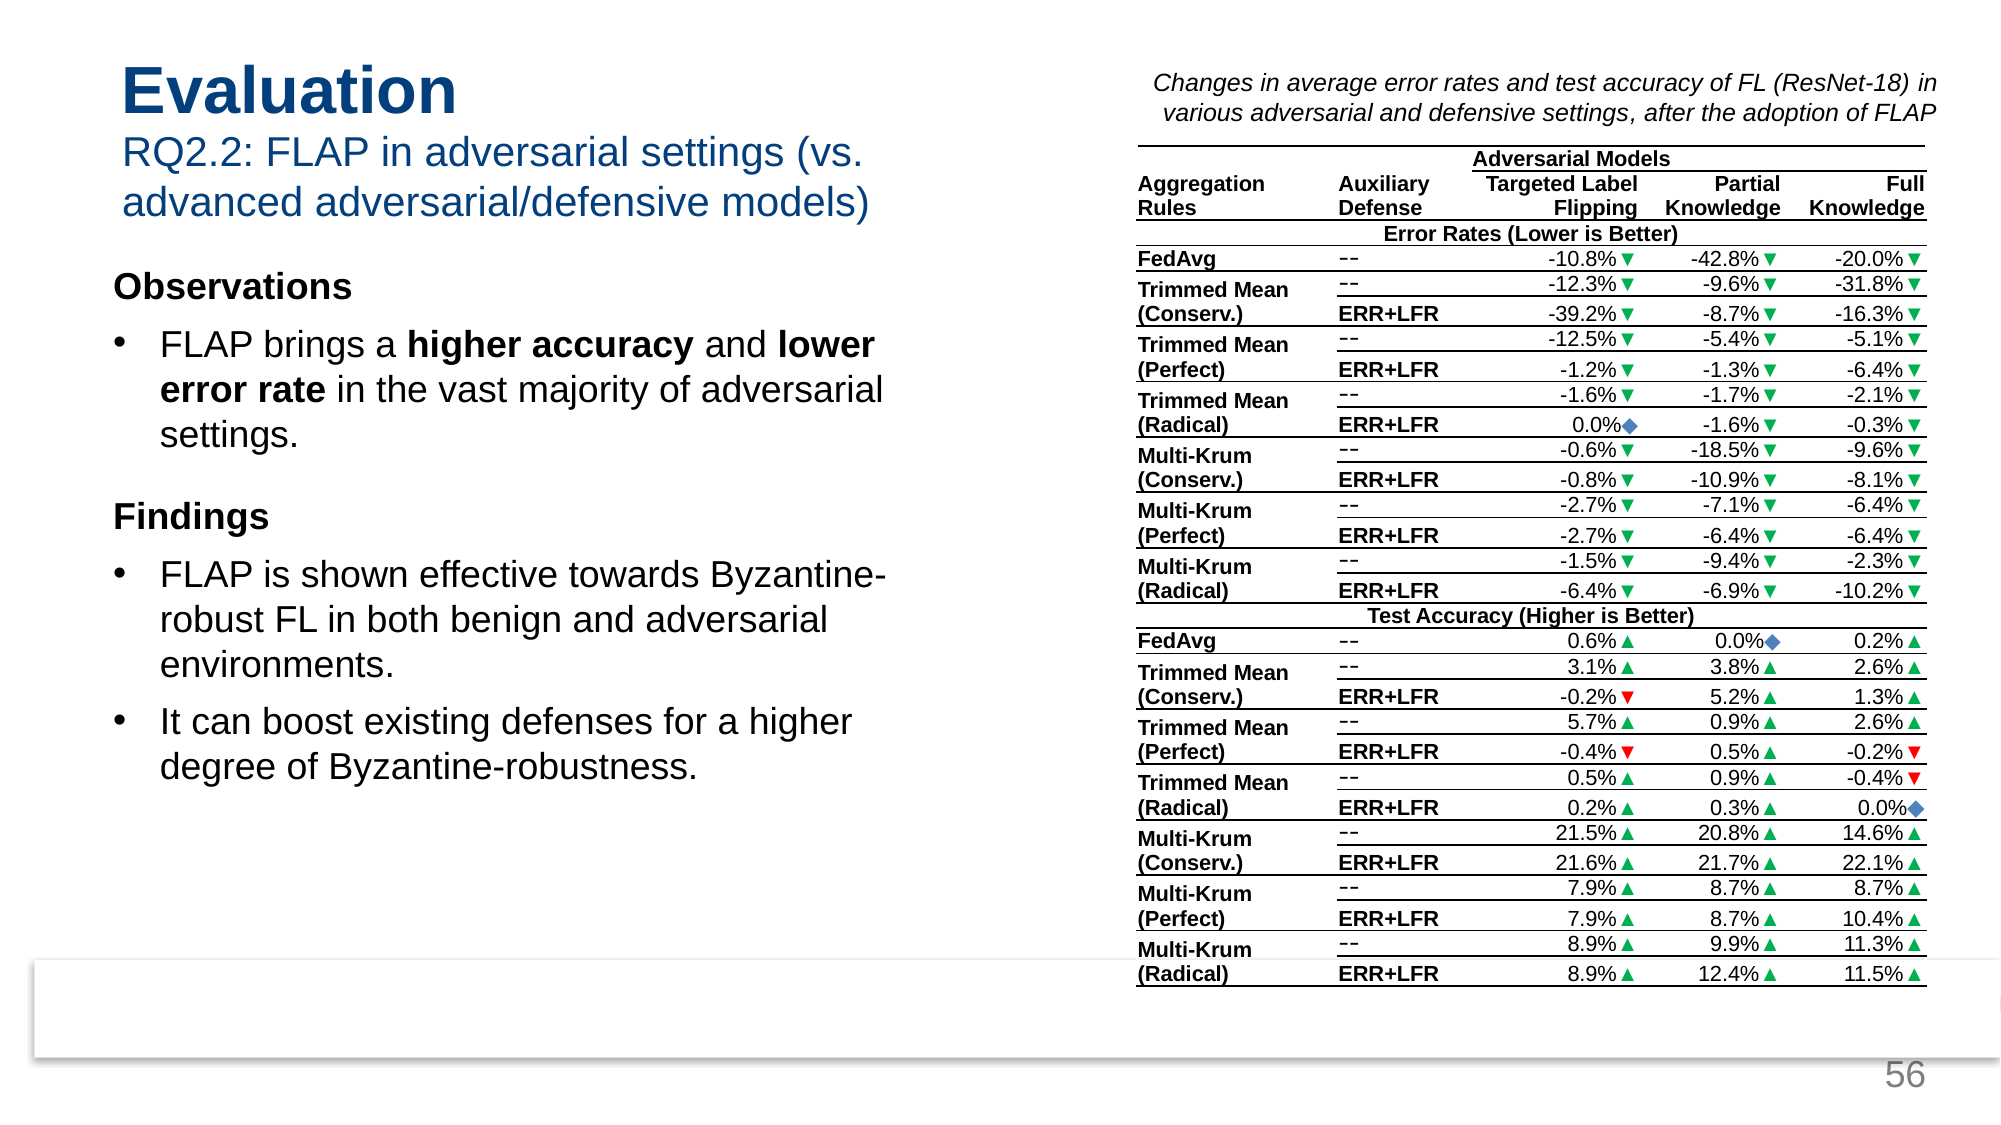

# Evaluation
Changes in average error rates and test accuracy of FL (ResNet-18) in various adversarial and defensive settings, after the adoption of FLAP
RQ2.2: FLAP in adversarial settings (vs. advanced adversarial/defensive models)
| Aggregation Rules | Auxiliary Defense | Adversarial Models |  |  |
| --- | --- | --- | --- | --- |
|  |  | Targeted Label Flipping | Partial Knowledge | Full Knowledge |
| Error Rates (Lower is Better) |  |  |  |  |
| FedAvg | –– | -10.8%▼ | -42.8%▼ | -20.0%▼ |
| Trimmed Mean (Conserv.) | –– | -12.3%▼ | -9.6%▼ | -31.8%▼ |
|  | ERR+LFR | -39.2%▼ | -8.7%▼ | -16.3%▼ |
| Trimmed Mean (Perfect) | –– | -12.5%▼ | -5.4%▼ | -5.1%▼ |
|  | ERR+LFR | -1.2%▼ | -1.3%▼ | -6.4%▼ |
| Trimmed Mean (Radical) | –– | -1.6%▼ | -1.7%▼ | -2.1%▼ |
|  | ERR+LFR | 0.0%◆ | -1.6%▼ | -0.3%▼ |
| Multi-Krum (Conserv.) | –– | -0.6%▼ | -18.5%▼ | -9.6%▼ |
|  | ERR+LFR | -0.8%▼ | -10.9%▼ | -8.1%▼ |
| Multi-Krum (Perfect) | –– | -2.7%▼ | -7.1%▼ | -6.4%▼ |
|  | ERR+LFR | -2.7%▼ | -6.4%▼ | -6.4%▼ |
| Multi-Krum (Radical) | –– | -1.5%▼ | -9.4%▼ | -2.3%▼ |
|  | ERR+LFR | -6.4%▼ | -6.9%▼ | -10.2%▼ |
| Test Accuracy (Higher is Better) |  |  |  |  |
| FedAvg | –– | 0.6%▲ | 0.0%◆ | 0.2%▲ |
| Trimmed Mean (Conserv.) | –– | 3.1%▲ | 3.8%▲ | 2.6%▲ |
|  | ERR+LFR | -0.2%▼ | 5.2%▲ | 1.3%▲ |
| Trimmed Mean (Perfect) | –– | 5.7%▲ | 0.9%▲ | 2.6%▲ |
|  | ERR+LFR | -0.4%▼ | 0.5%▲ | -0.2%▼ |
| Trimmed Mean (Radical) | –– | 0.5%▲ | 0.9%▲ | -0.4%▼ |
|  | ERR+LFR | 0.2%▲ | 0.3%▲ | 0.0%◆ |
| Multi-Krum (Conserv.) | –– | 21.5%▲ | 20.8%▲ | 14.6%▲ |
|  | ERR+LFR | 21.6%▲ | 21.7%▲ | 22.1%▲ |
| Multi-Krum (Perfect) | –– | 7.9%▲ | 8.7%▲ | 8.7%▲ |
|  | ERR+LFR | 7.9%▲ | 8.7%▲ | 10.4%▲ |
| Multi-Krum (Radical) | –– | 8.9%▲ | 9.9%▲ | 11.3%▲ |
|  | ERR+LFR | 8.9%▲ | 12.4%▲ | 11.5%▲ |
Observations
FLAP brings a higher accuracy and lower error rate in the vast majority of adversarial settings.
Findings
FLAP is shown effective towards Byzantine-robust FL in both benign and adversarial environments.
It can boost existing defenses for a higher degree of Byzantine-robustness.

56